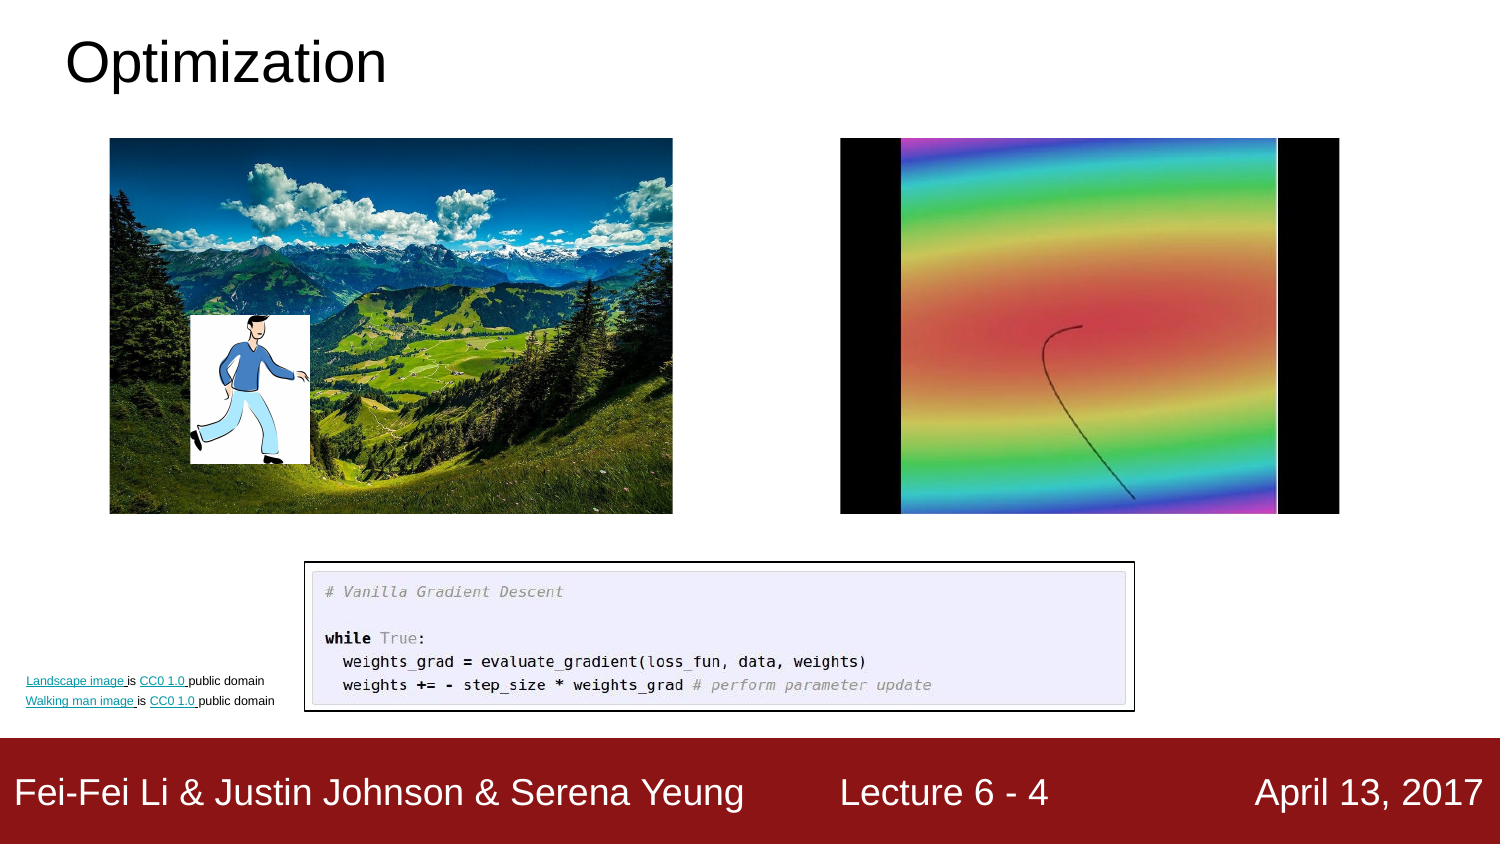

# Optimization

Landscape image is CC0 1.0 public domain  Walking man image is CC0 1.0 public domain
Lecture 6 - 4
Fei-Fei Li & Justin Johnson & Serena Yeung
April 13, 2017